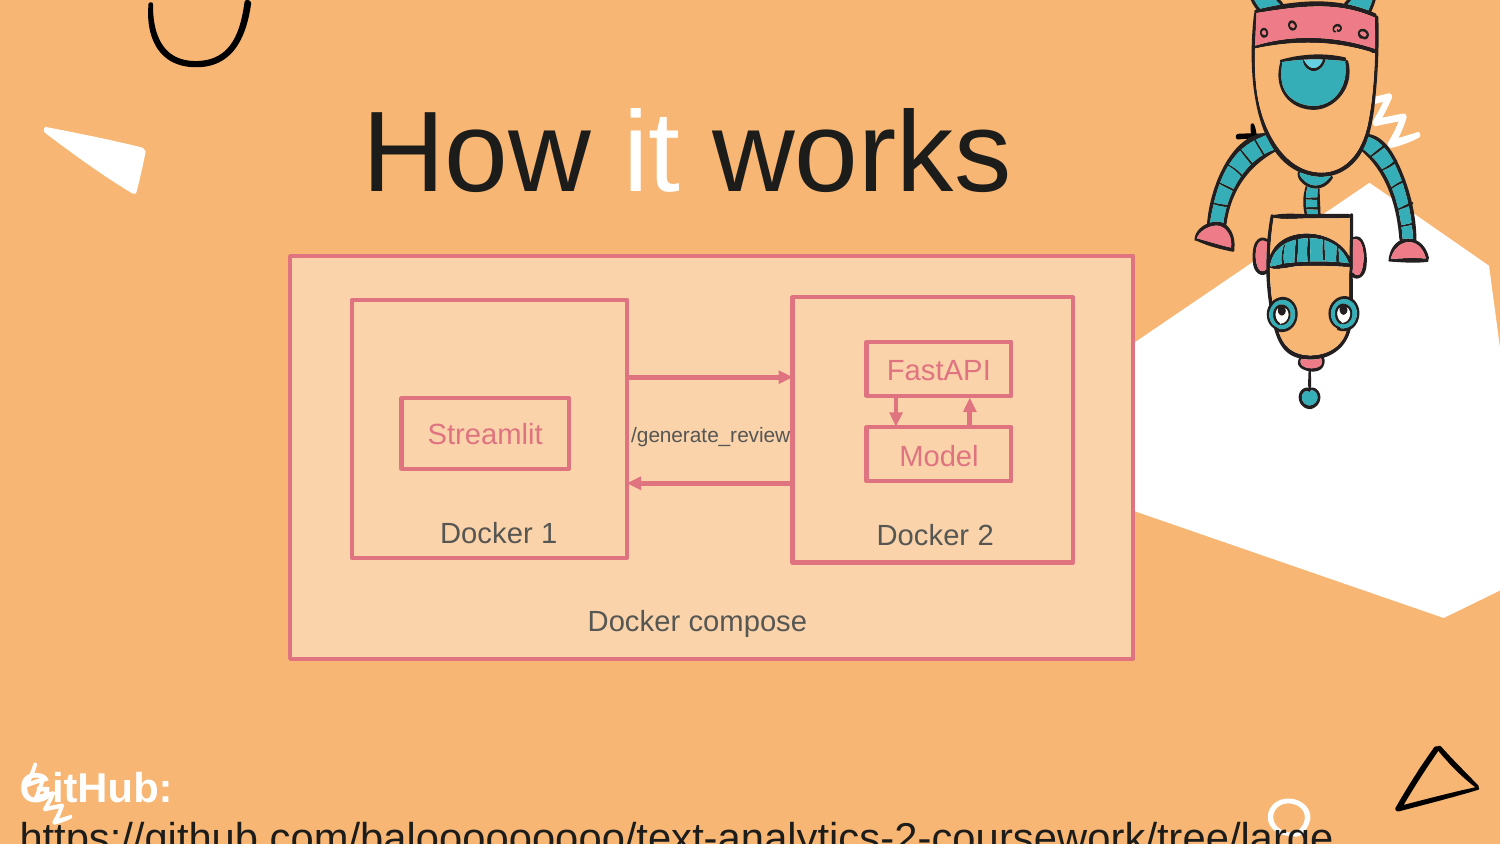

# How it works

FastAPI
Streamlit
/generate_review
Model
Docker 1
Docker 2
Docker compose
GitHub: https://github.com/balooooooooo/text-analytics-2-coursework/tree/large